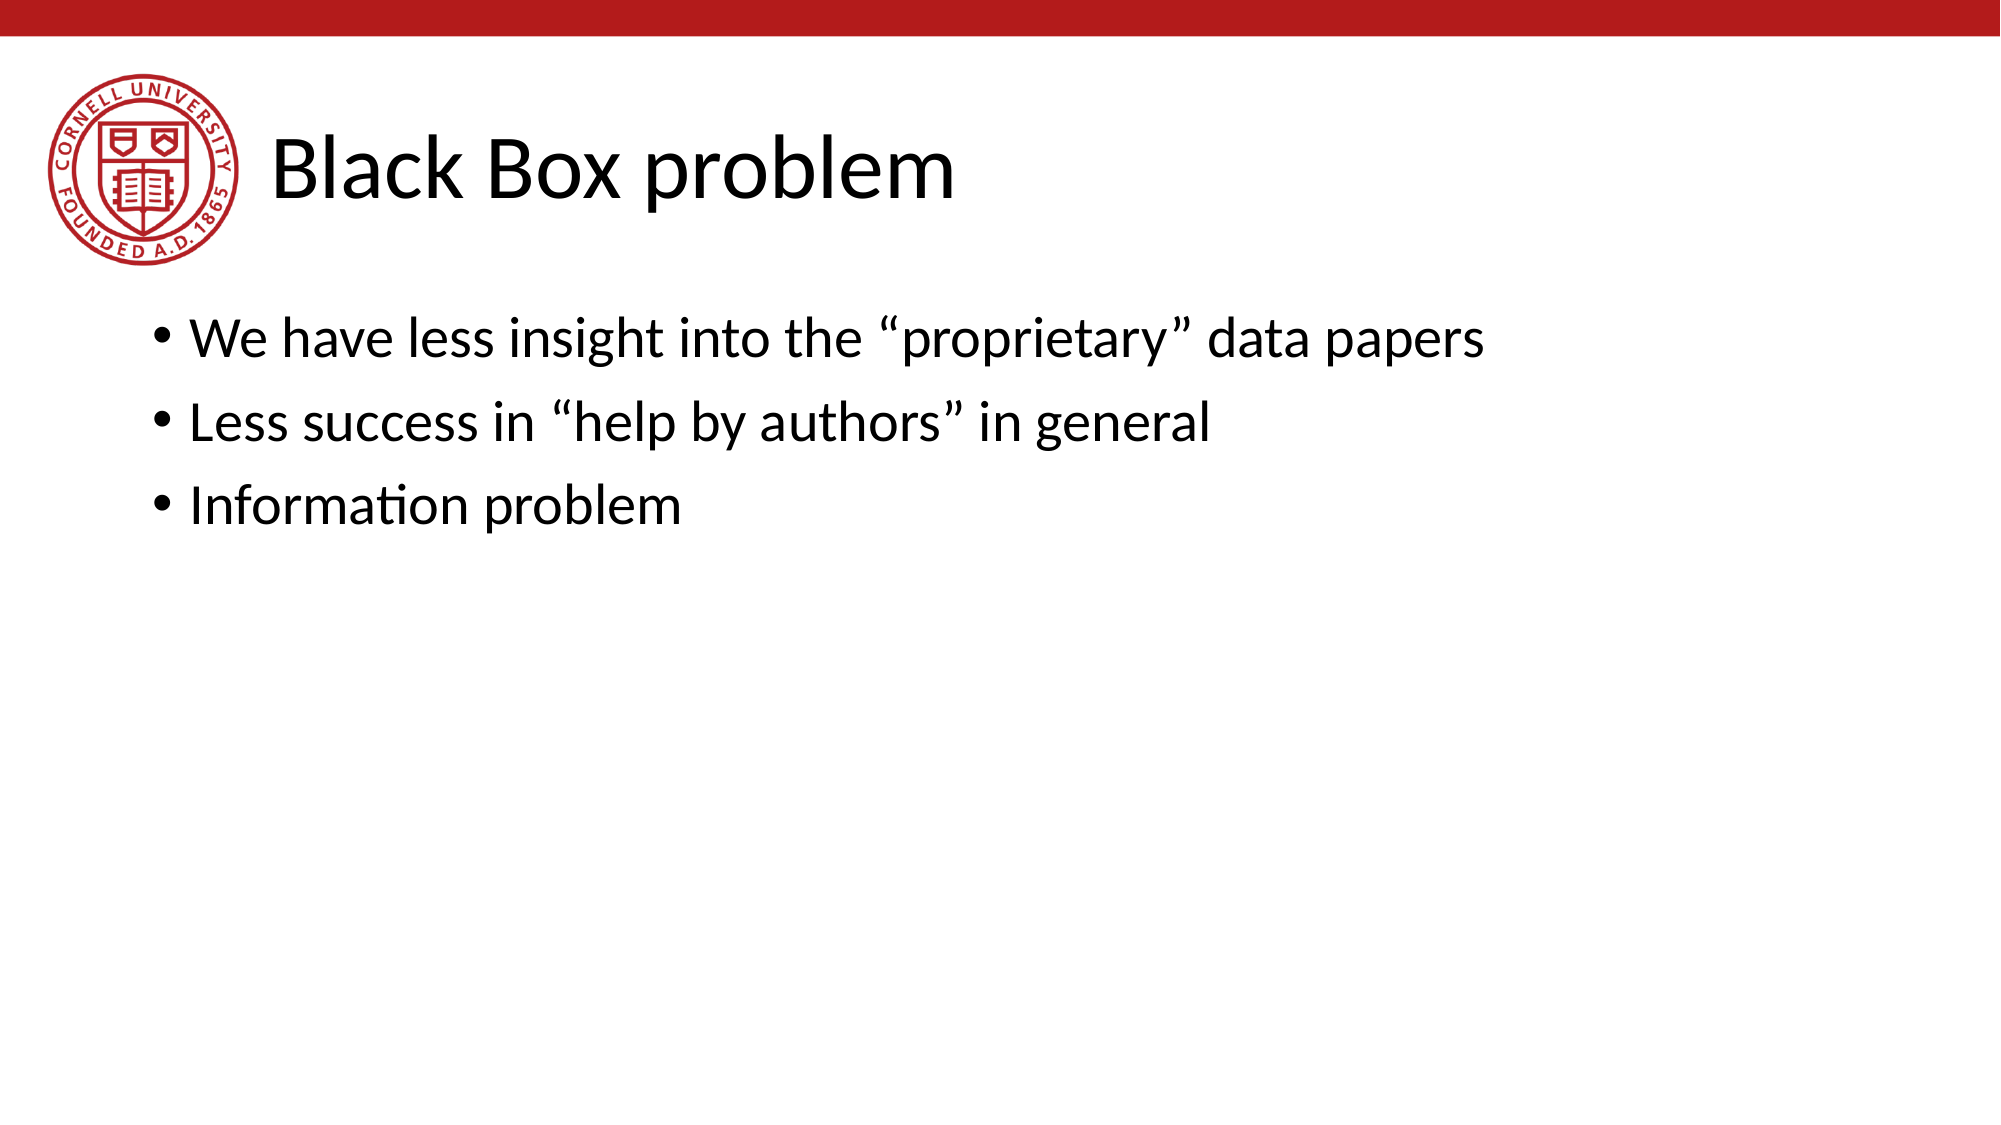

# Black Box problem
We have less insight into the “proprietary” data papers
Less success in “help by authors” in general
Information problem